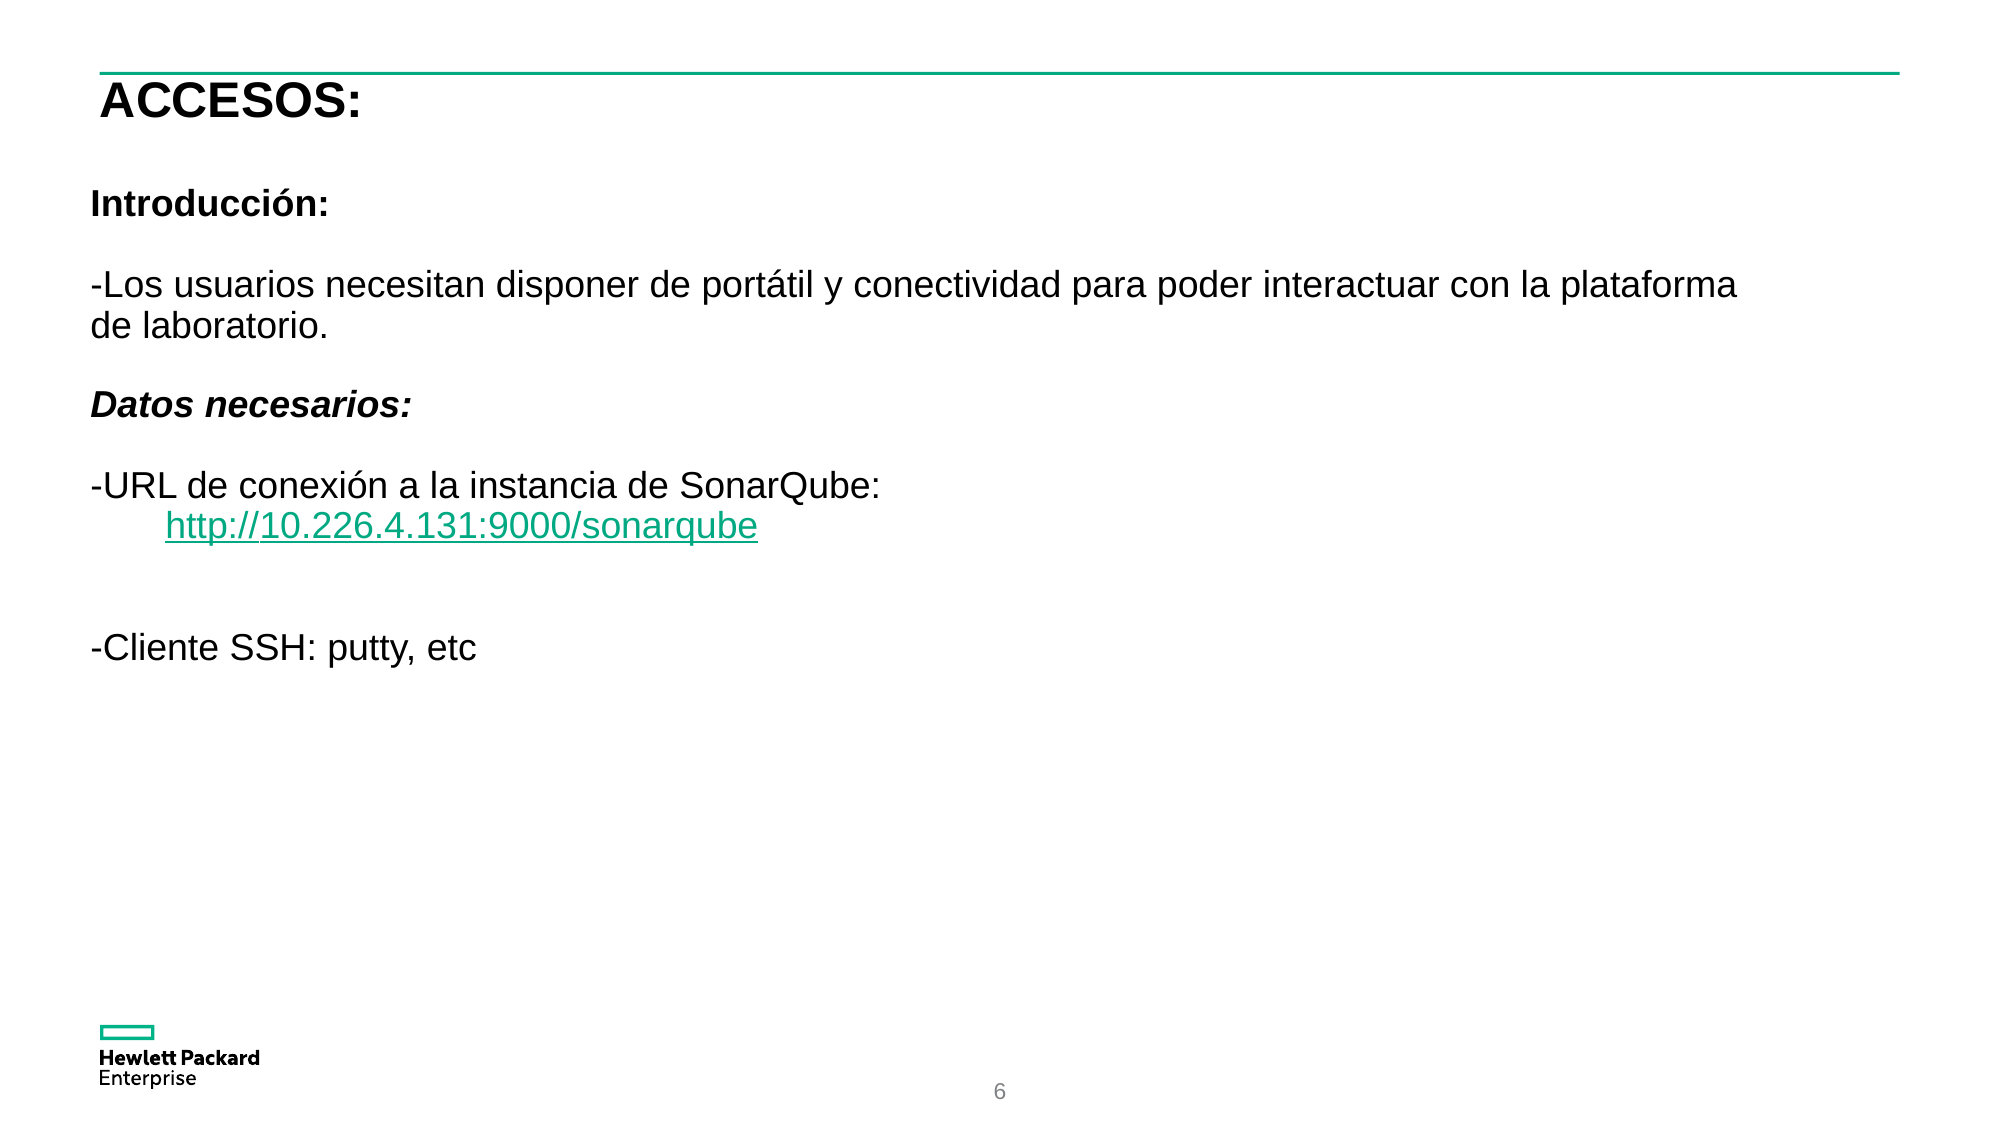

# ACCESOS:
Introducción:

-Los usuarios necesitan disponer de portátil y conectividad para poder interactuar con la plataforma de laboratorio.
Datos necesarios:

-URL de conexión a la instancia de SonarQube:
http://10.226.4.131:9000/sonarqube

-Cliente SSH: putty, etc

6